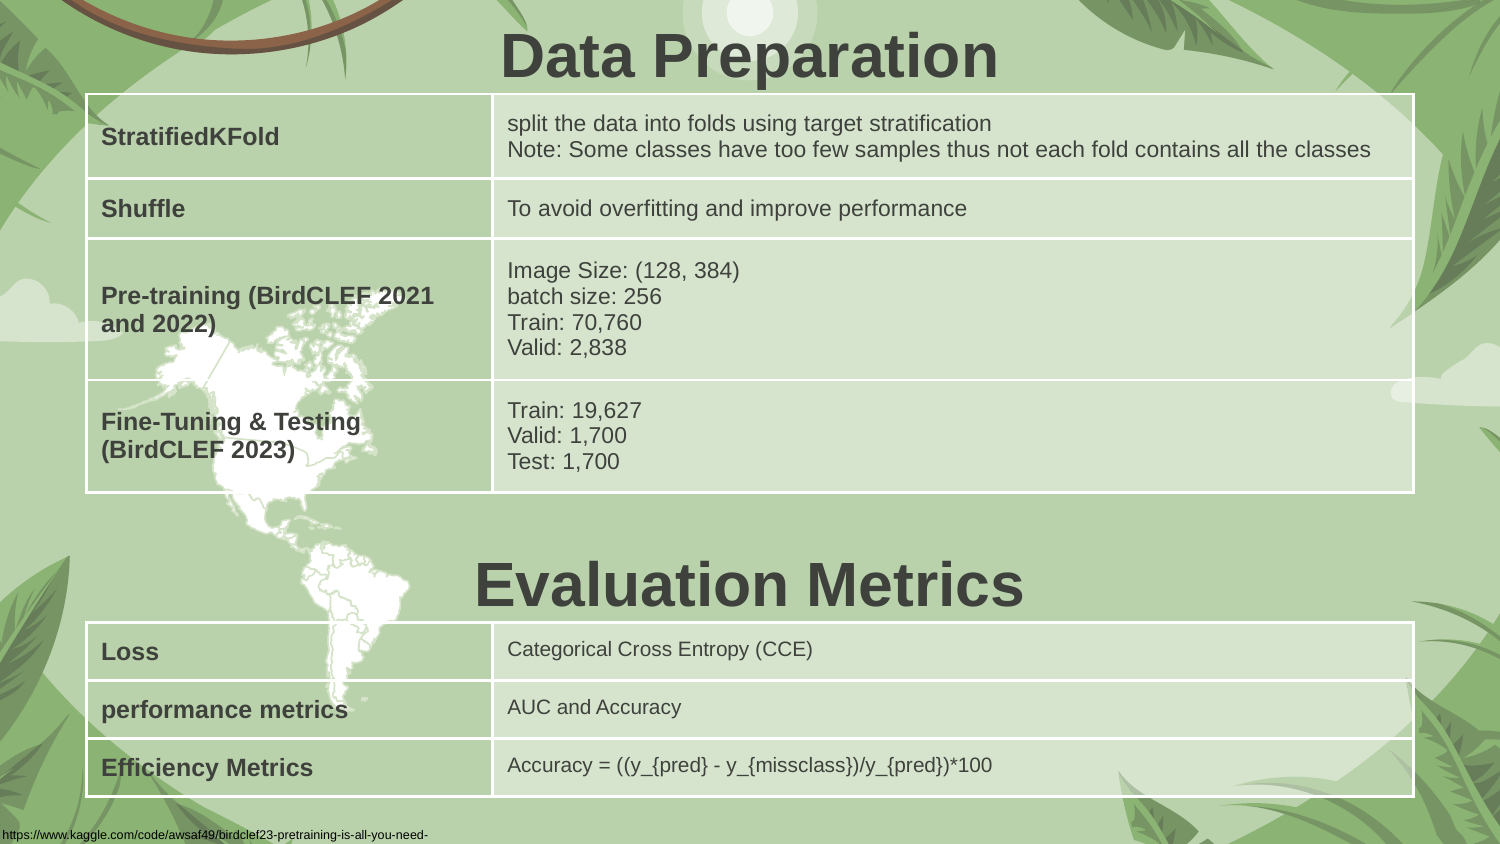

# Data Preparation
| StratifiedKFold | split the data into folds using target stratification Note: Some classes have too few samples thus not each fold contains all the classes |  |
| --- | --- | --- |
| Shuffle | To avoid overfitting and improve performance |  |
| Pre-training (BirdCLEF 2021 and 2022) | Image Size: (128, 384) batch size: 256 Train: 70,760 Valid: 2,838 |  |
| Fine-Tuning & Testing (BirdCLEF 2023) | Train: 19,627 Valid: 1,700 Test: 1,700 |  |

Evaluation Metrics
| Loss | Categorical Cross Entropy (CCE) |  |
| --- | --- | --- |
| performance metrics | AUC and Accuracy |  |
| Efficiency Metrics | Accuracy = ((y\_{pred} - y\_{missclass})/y\_{pred})\*100 |  |
https://www.kaggle.com/code/awsaf49/birdclef23-pretraining-is-all-you-need-train